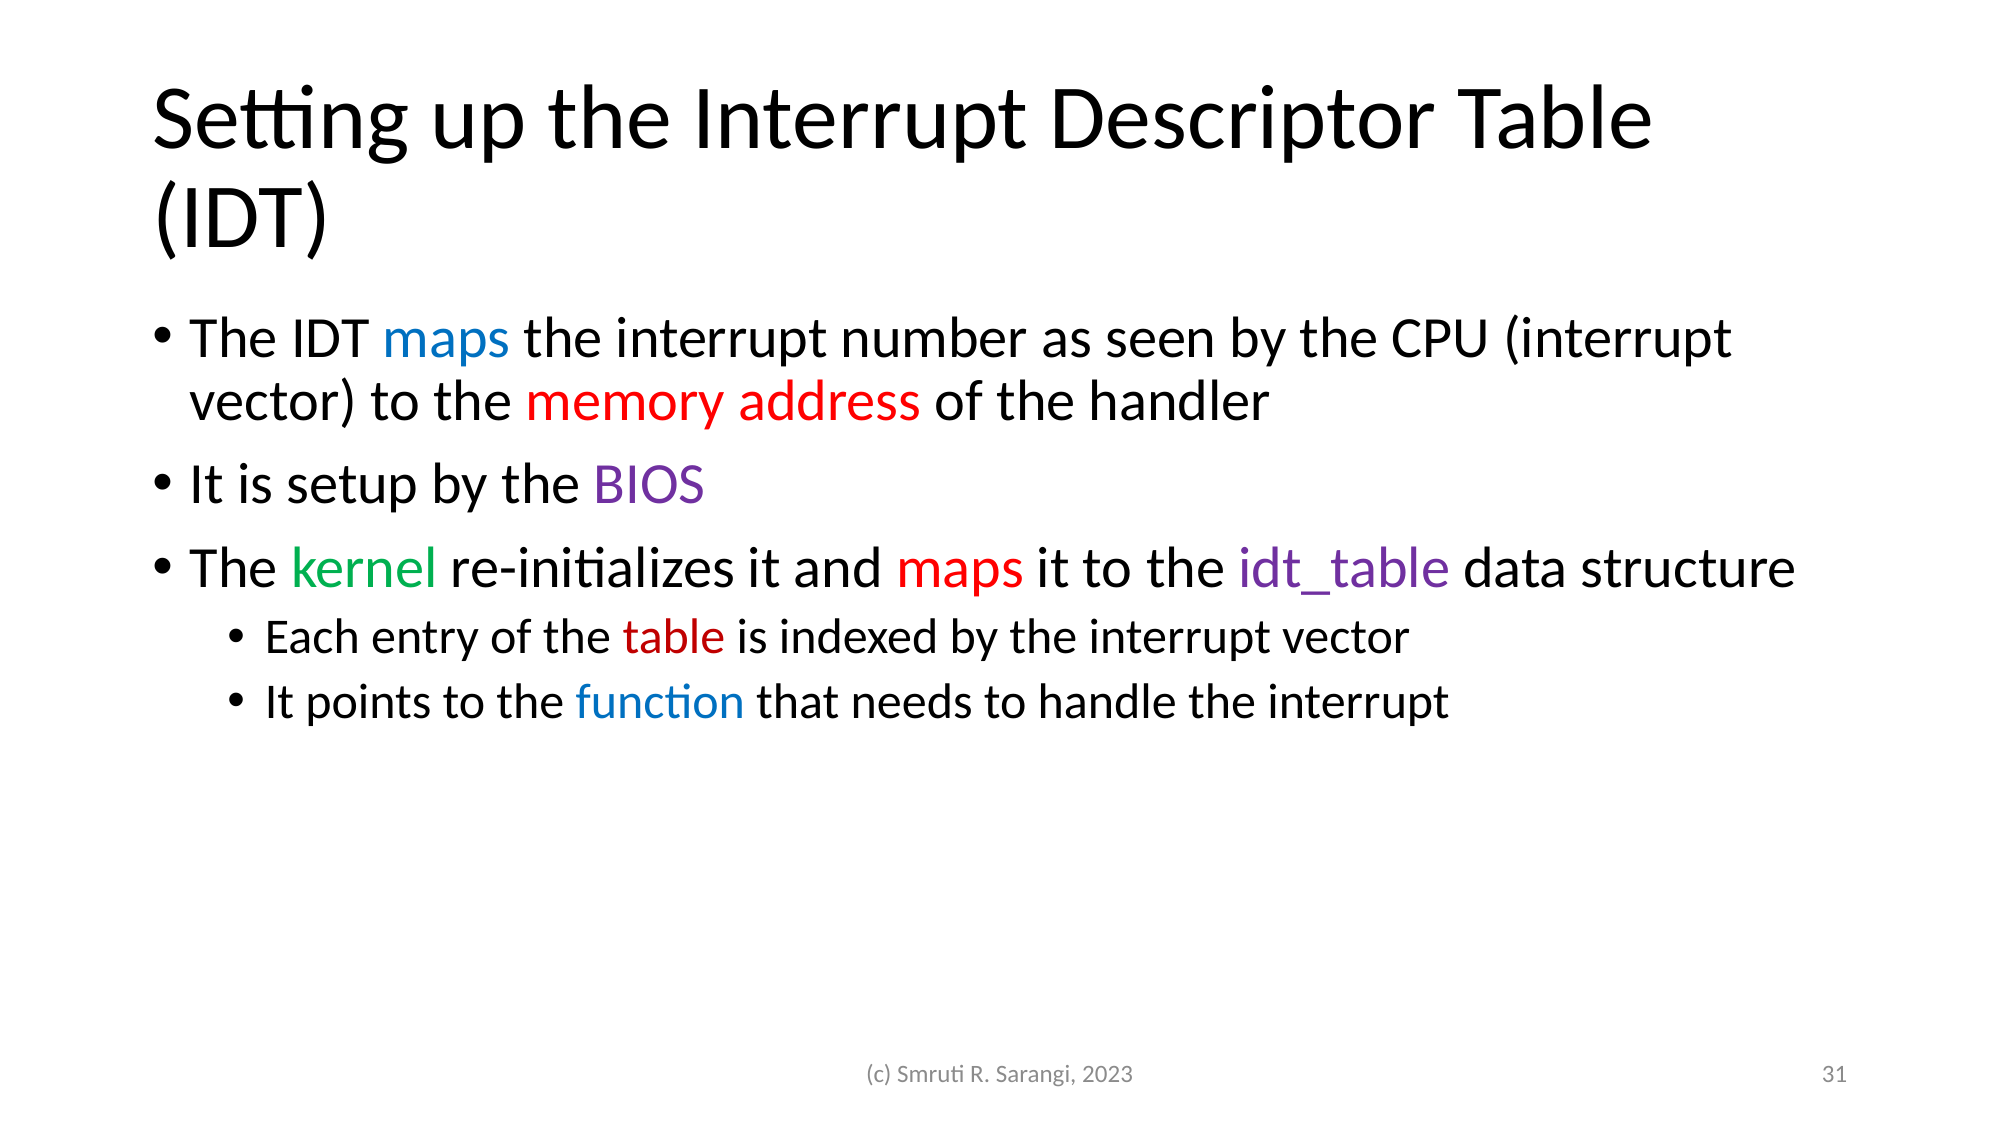

# Setting up the Interrupt Descriptor Table (IDT)
The IDT maps the interrupt number as seen by the CPU (interrupt vector) to the memory address of the handler
It is setup by the BIOS
The kernel re-initializes it and maps it to the idt_table data structure
Each entry of the table is indexed by the interrupt vector
It points to the function that needs to handle the interrupt
(c) Smruti R. Sarangi, 2023
31